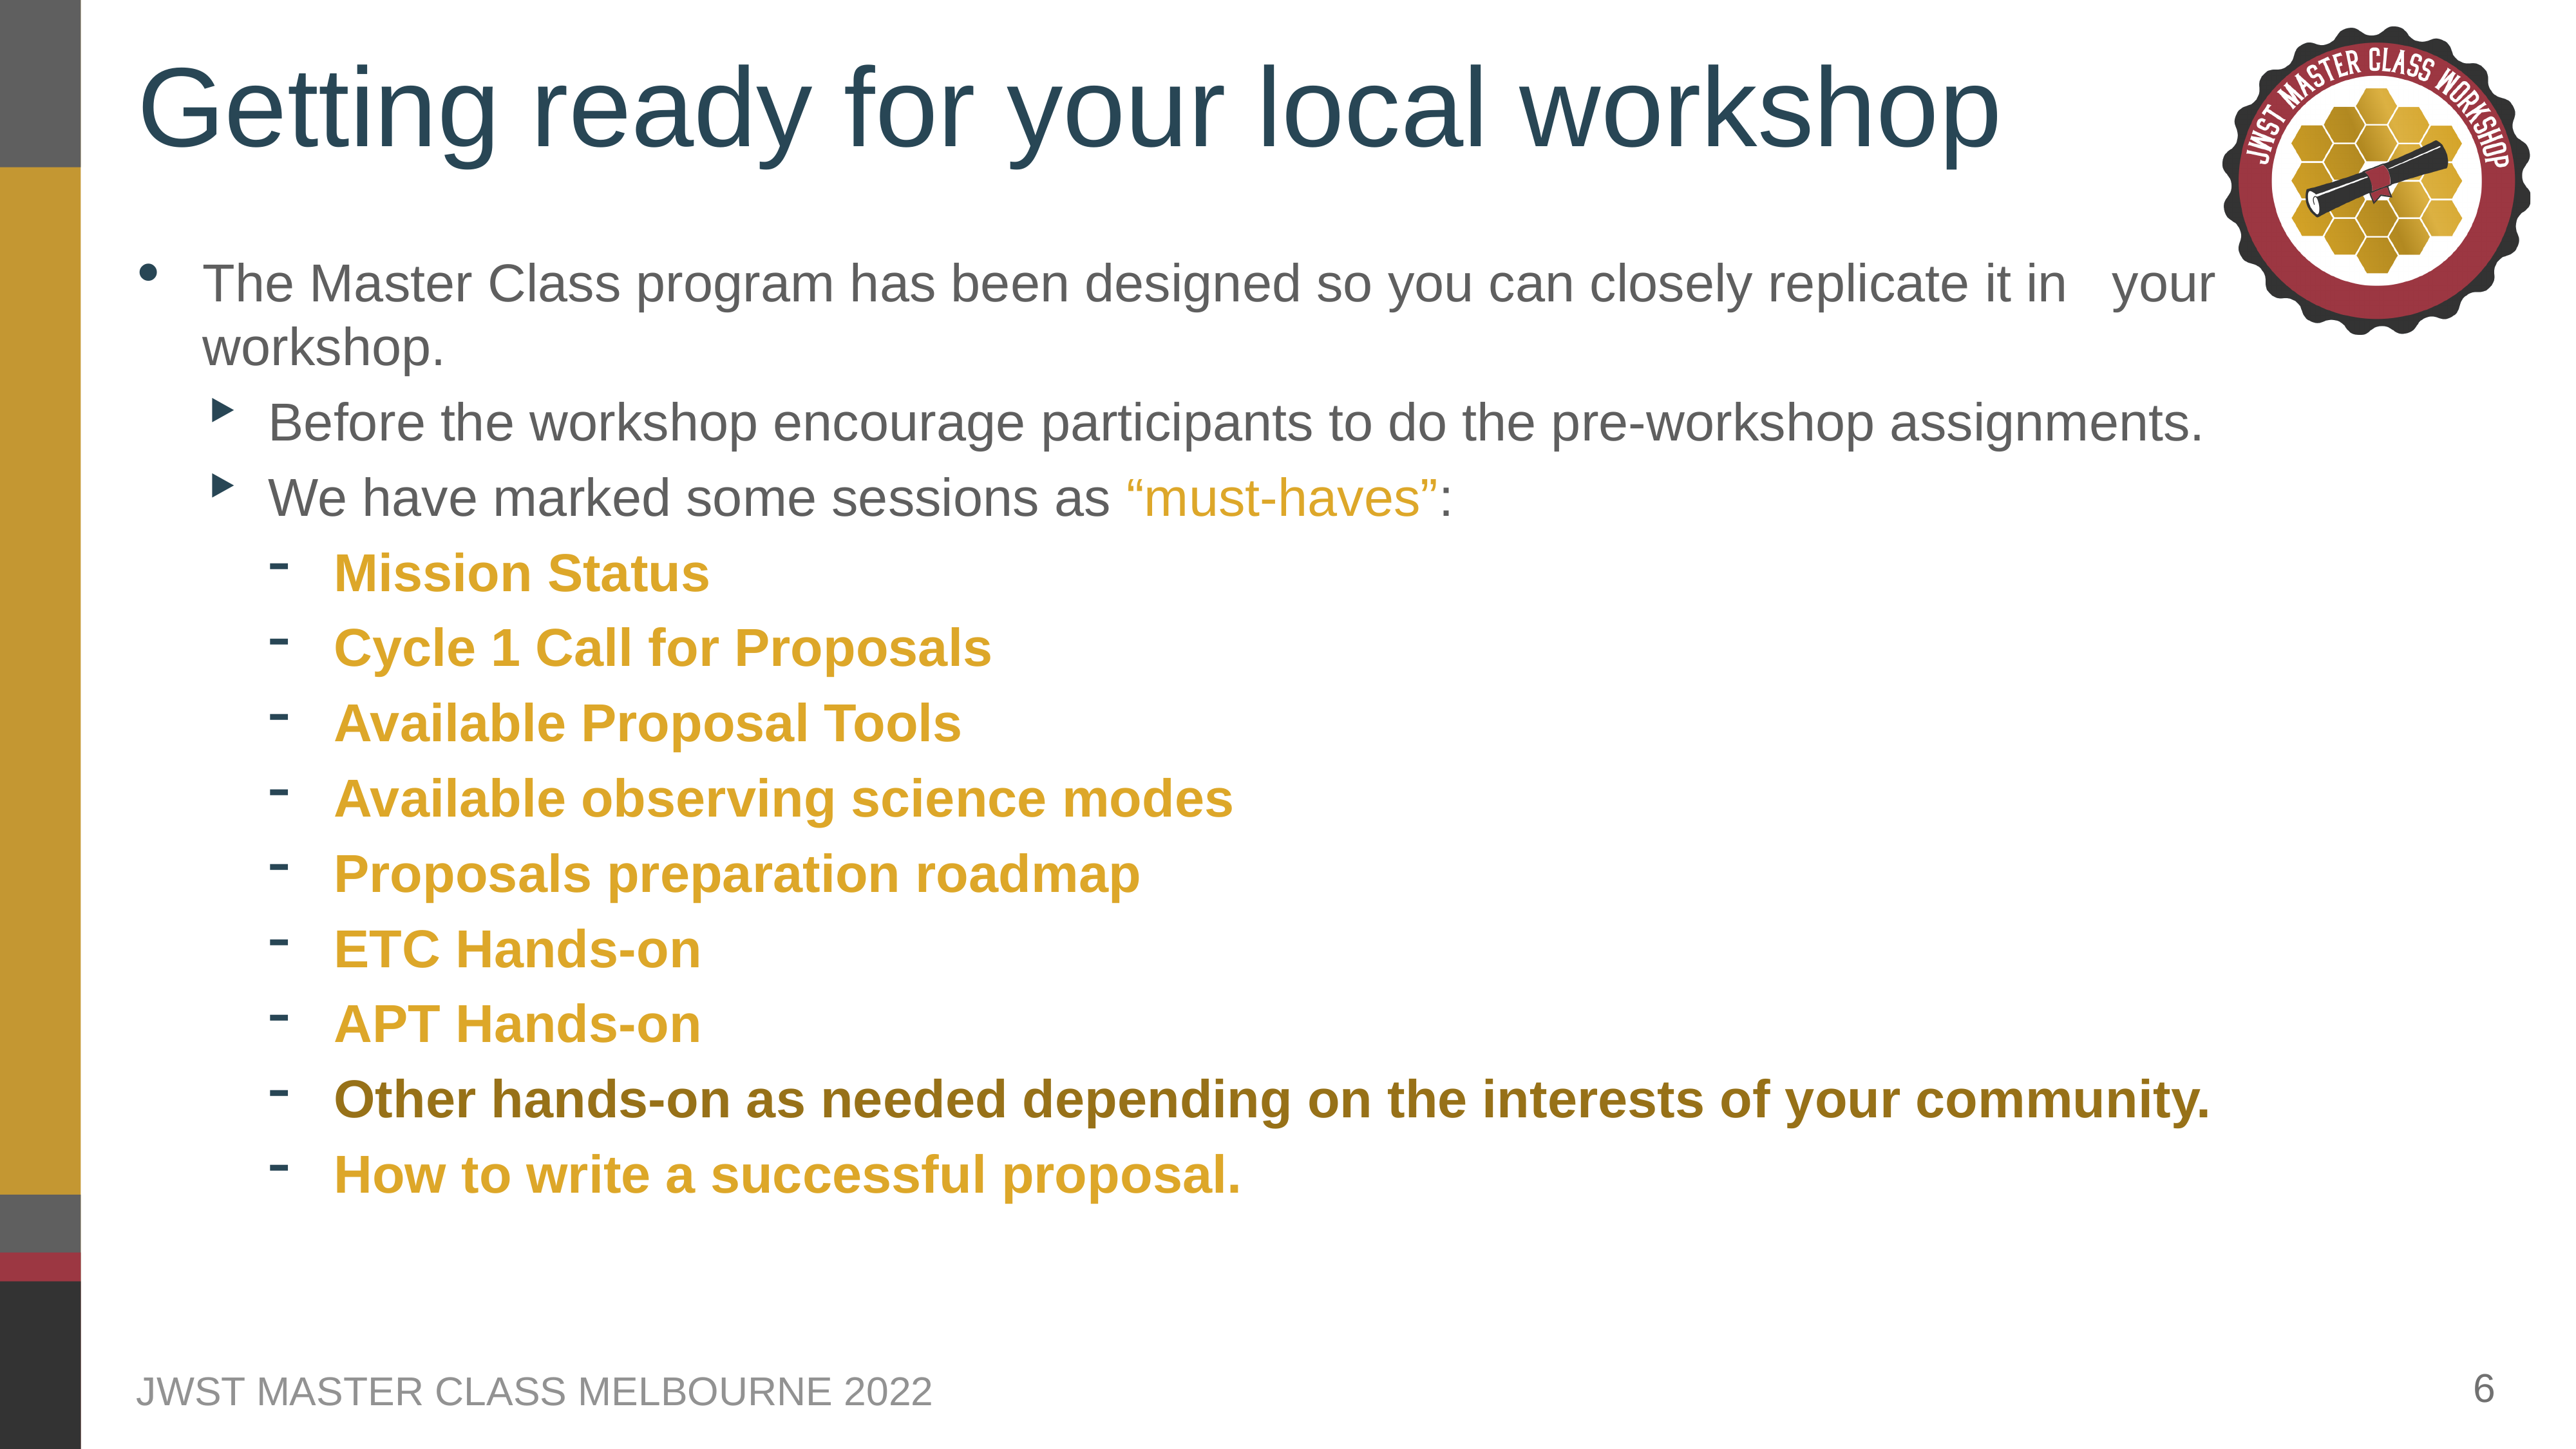

# Getting ready for your local workshop
The Master Class program has been designed so you can closely replicate it in   your workshop.
Before the workshop encourage participants to do the pre-workshop assignments.
We have marked some sessions as “must-haves”:
Mission Status
Cycle 1 Call for Proposals
Available Proposal Tools
Available observing science modes
Proposals preparation roadmap
ETC Hands-on
APT Hands-on
Other hands-on as needed depending on the interests of your community.
How to write a successful proposal.
6